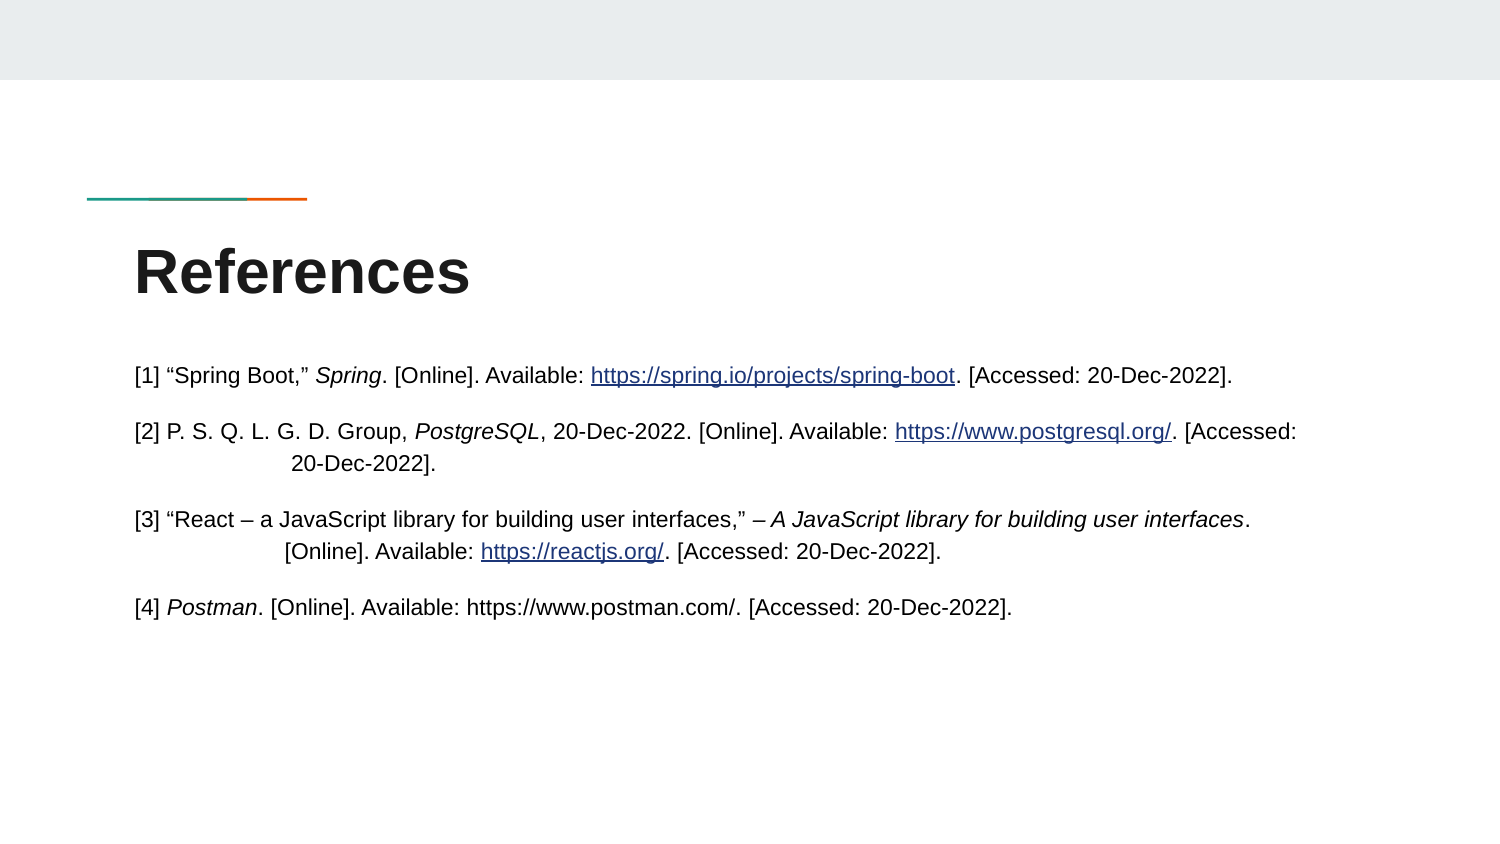

# References
[1] “Spring Boot,” Spring. [Online]. Available: https://spring.io/projects/spring-boot. [Accessed: 20-Dec-2022].
[2] P. S. Q. L. G. D. Group, PostgreSQL, 20-Dec-2022. [Online]. Available: https://www.postgresql.org/. [Accessed:
	 20-Dec-2022].
[3] “React – a JavaScript library for building user interfaces,” – A JavaScript library for building user interfaces.
	[Online]. Available: https://reactjs.org/. [Accessed: 20-Dec-2022].
[4] Postman. [Online]. Available: https://www.postman.com/. [Accessed: 20-Dec-2022].